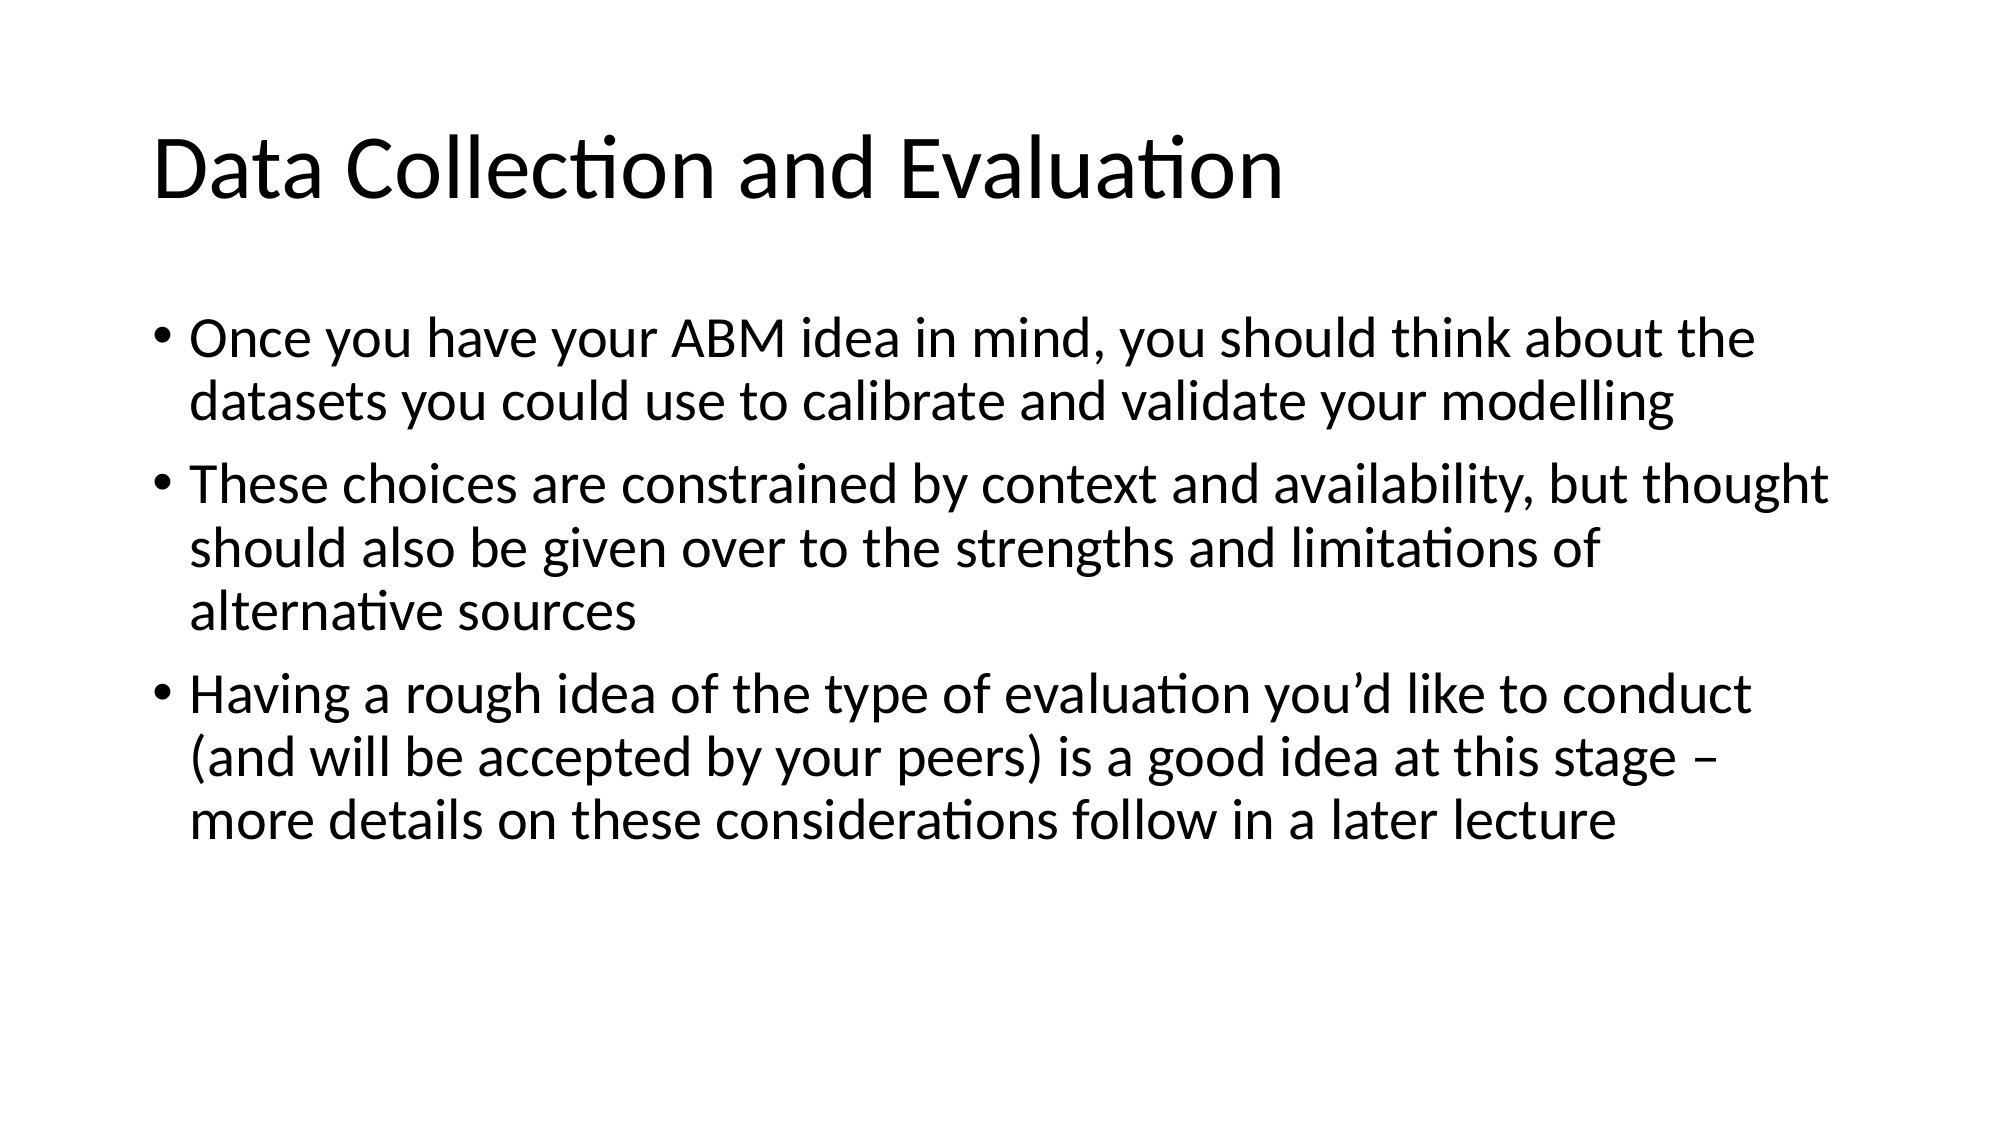

# Data Collection and Evaluation
Once you have your ABM idea in mind, you should think about the datasets you could use to calibrate and validate your modelling
These choices are constrained by context and availability, but thought should also be given over to the strengths and limitations of alternative sources
Having a rough idea of the type of evaluation you’d like to conduct (and will be accepted by your peers) is a good idea at this stage – more details on these considerations follow in a later lecture